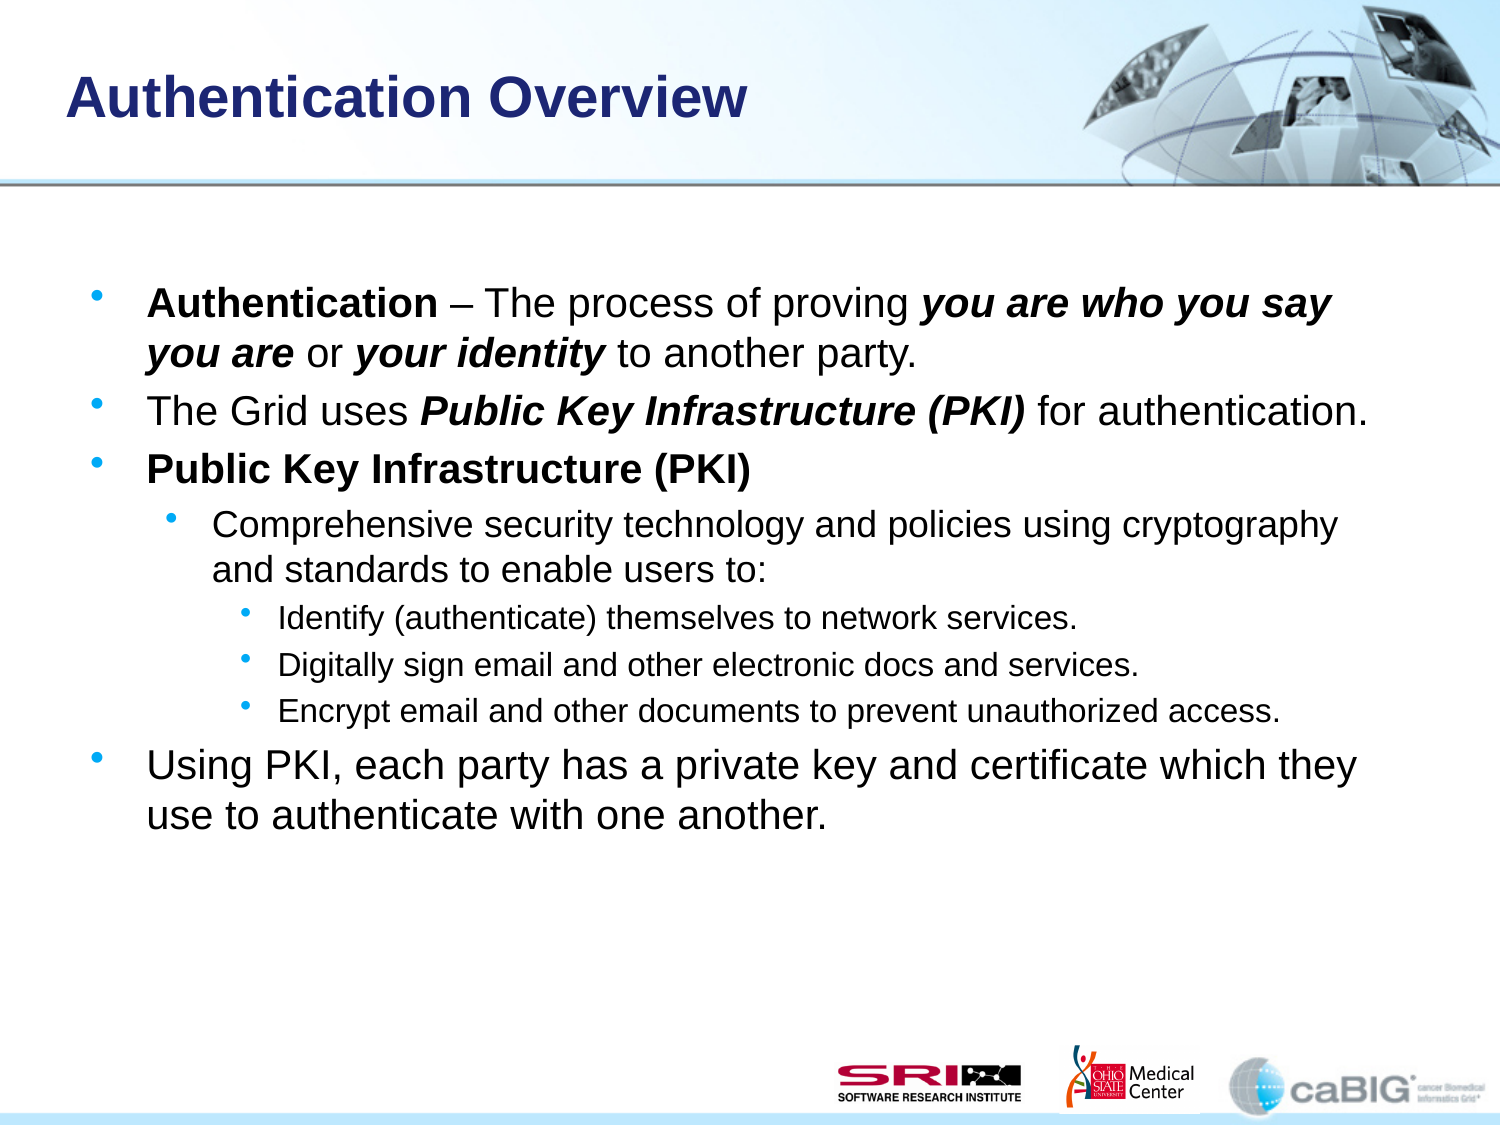

# Authentication Overview

Authentication – The process of proving you are who you say you are or your identity to another party.
The Grid uses Public Key Infrastructure (PKI) for authentication.
Public Key Infrastructure (PKI)
Comprehensive security technology and policies using cryptography and standards to enable users to:
Identify (authenticate) themselves to network services.
Digitally sign email and other electronic docs and services.
Encrypt email and other documents to prevent unauthorized access.
Using PKI, each party has a private key and certificate which they use to authenticate with one another.